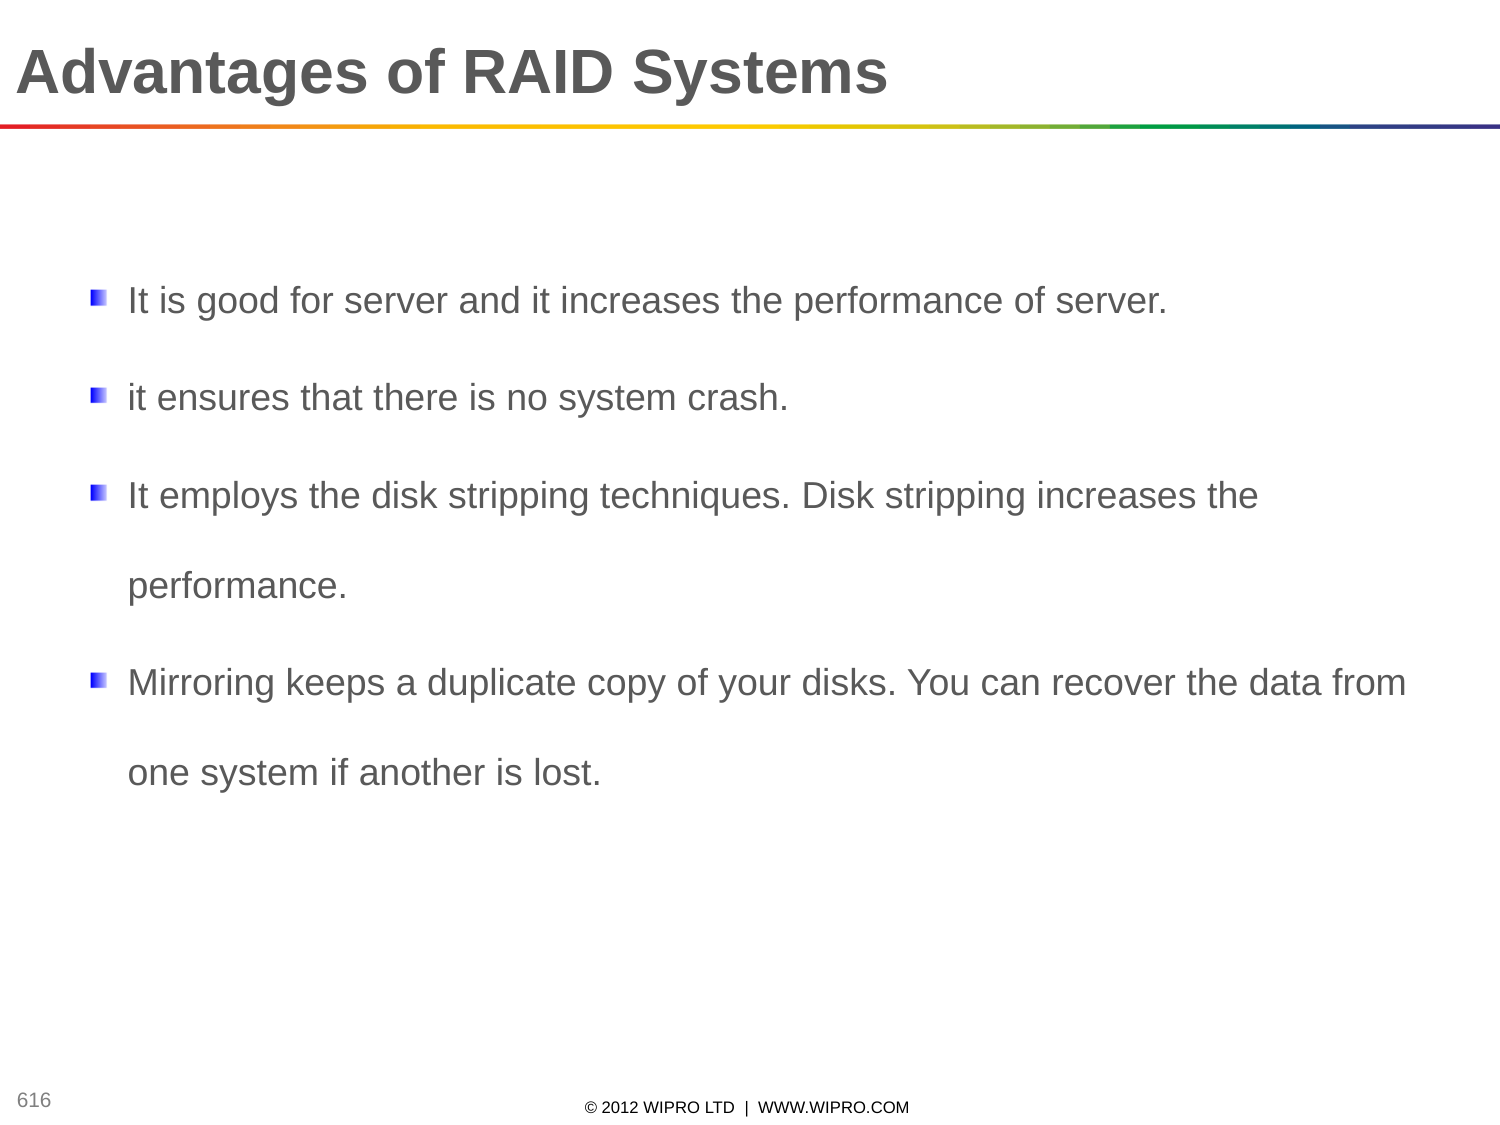

Advantages of RAID Systems
It is good for server and it increases the performance of server.
it ensures that there is no system crash.
It employs the disk stripping techniques. Disk stripping increases the performance.
Mirroring keeps a duplicate copy of your disks. You can recover the data from one system if another is lost.